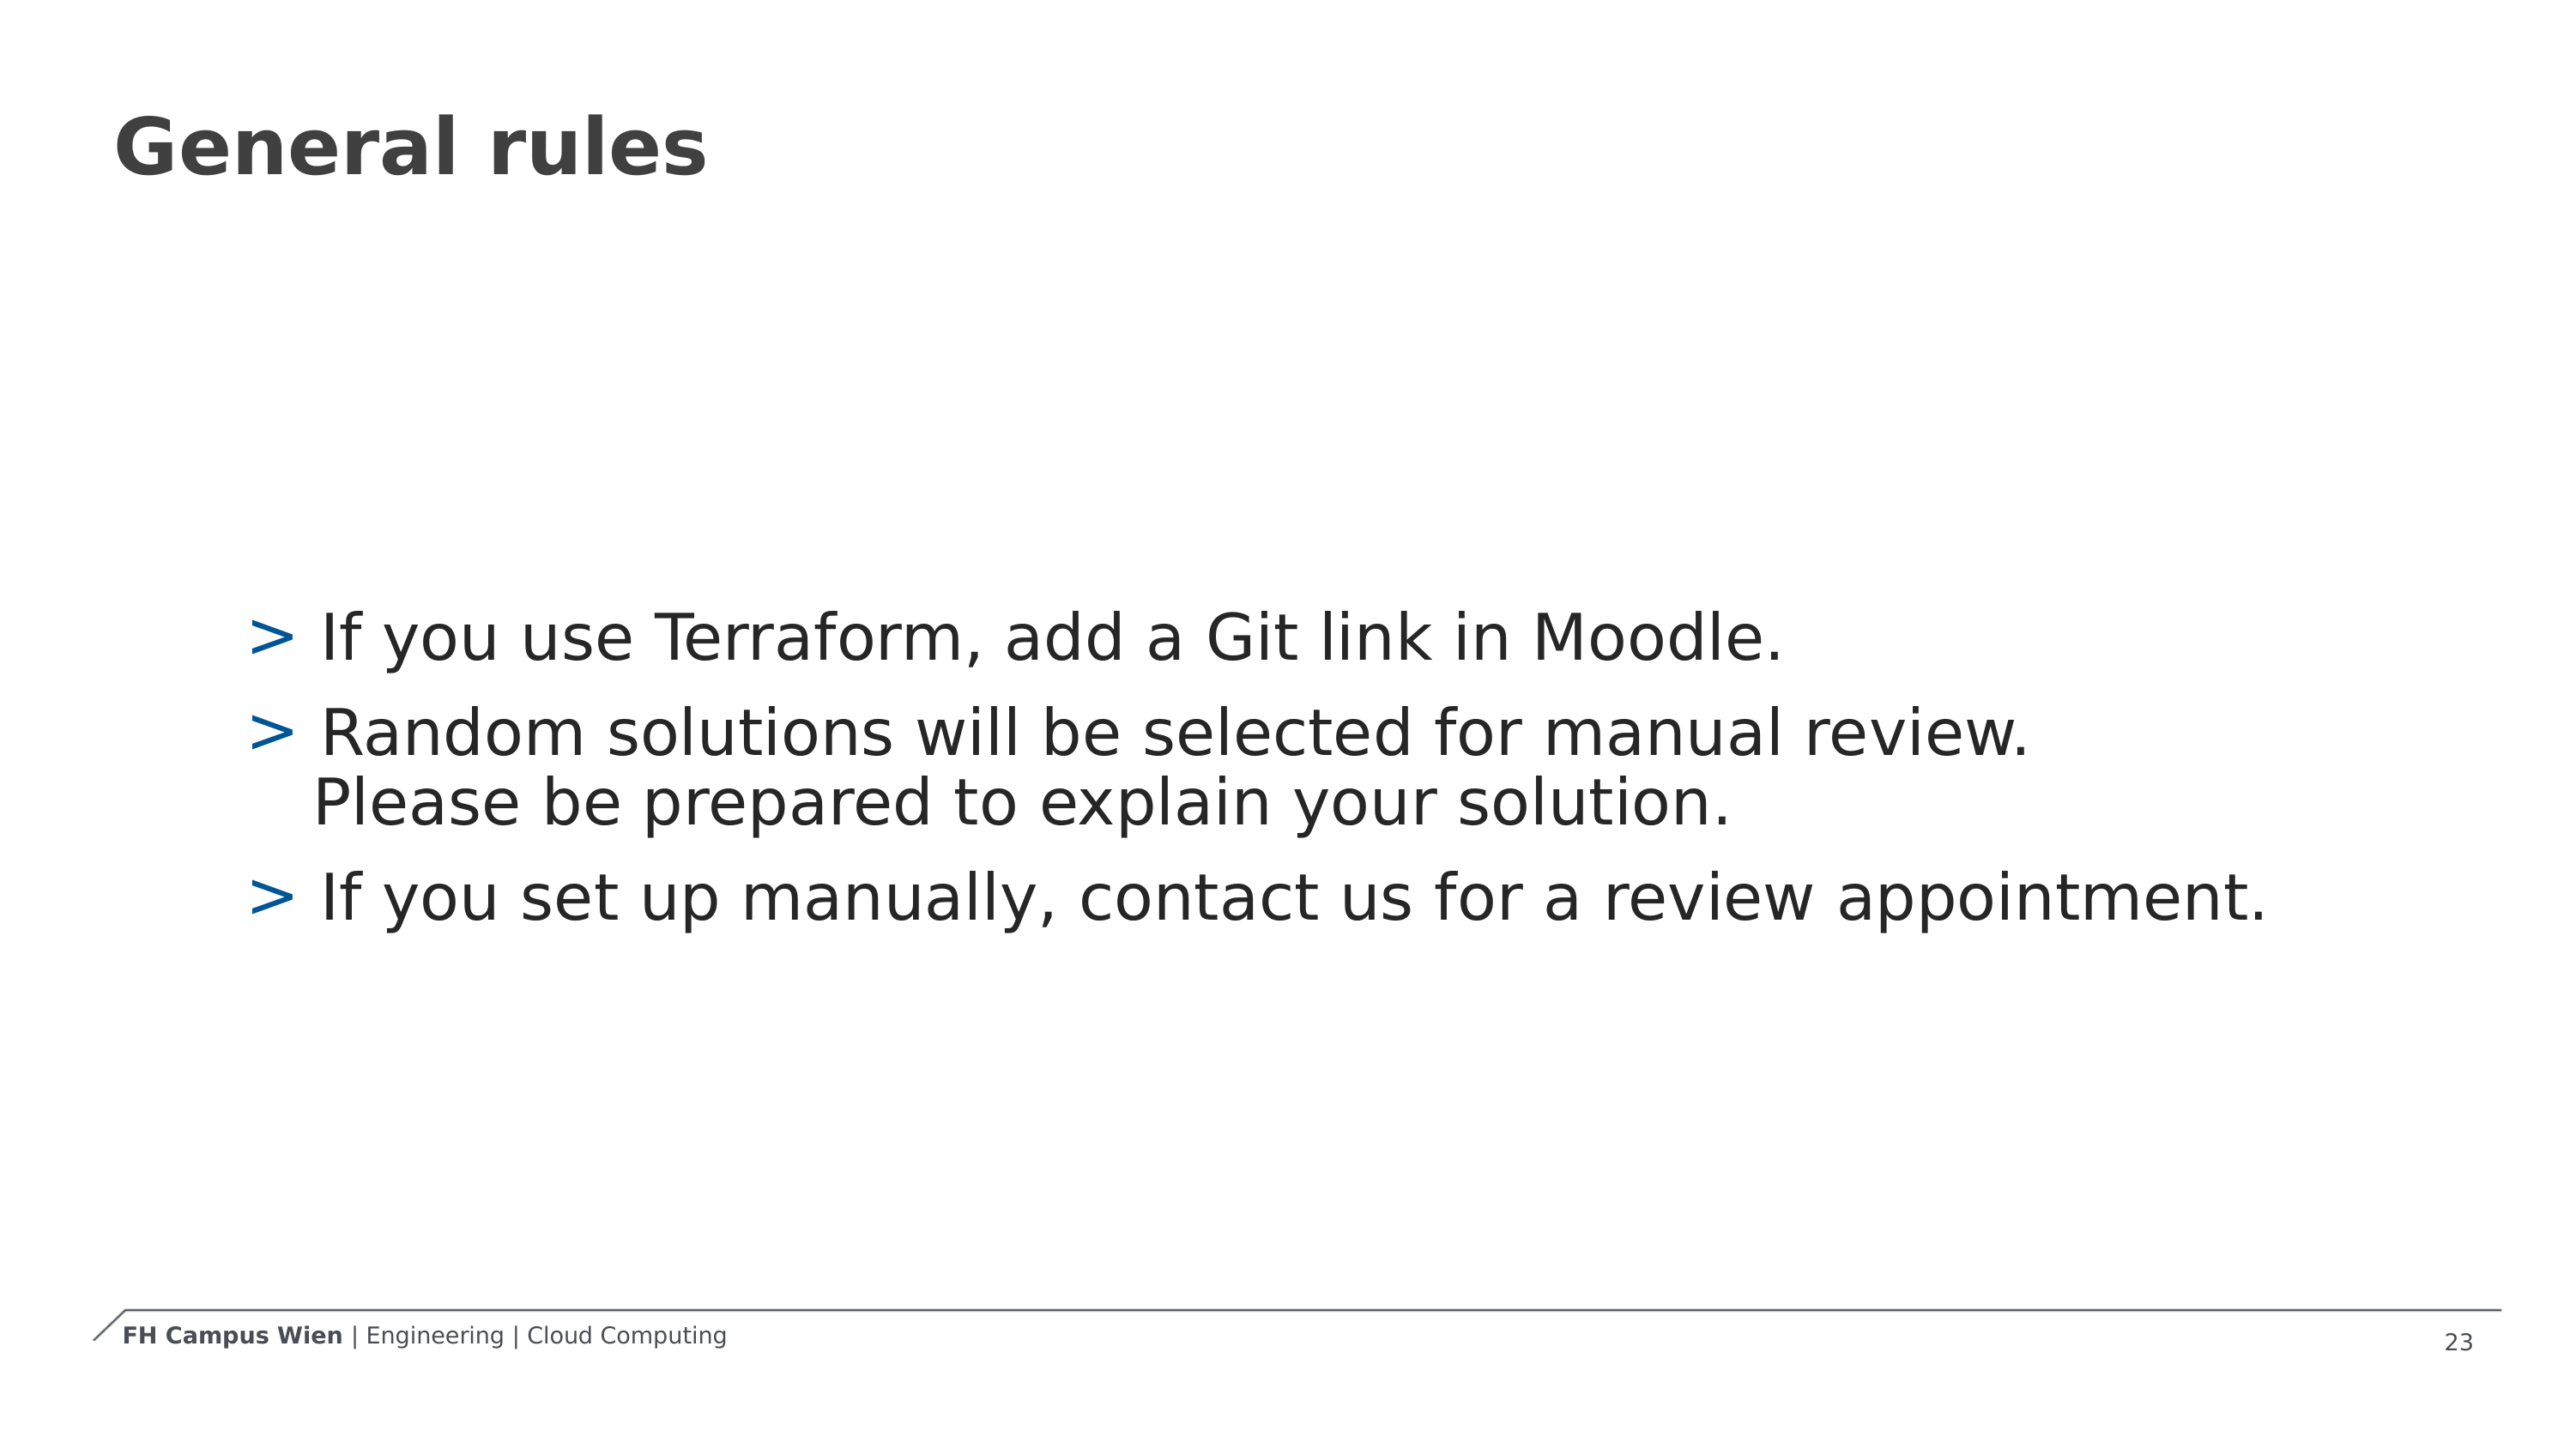

# General rules
 If you use Terraform, add a Git link in Moodle.
 Random solutions will be selected for manual review.
 Please be prepared to explain your solution.
 If you set up manually, contact us for a review appointment.